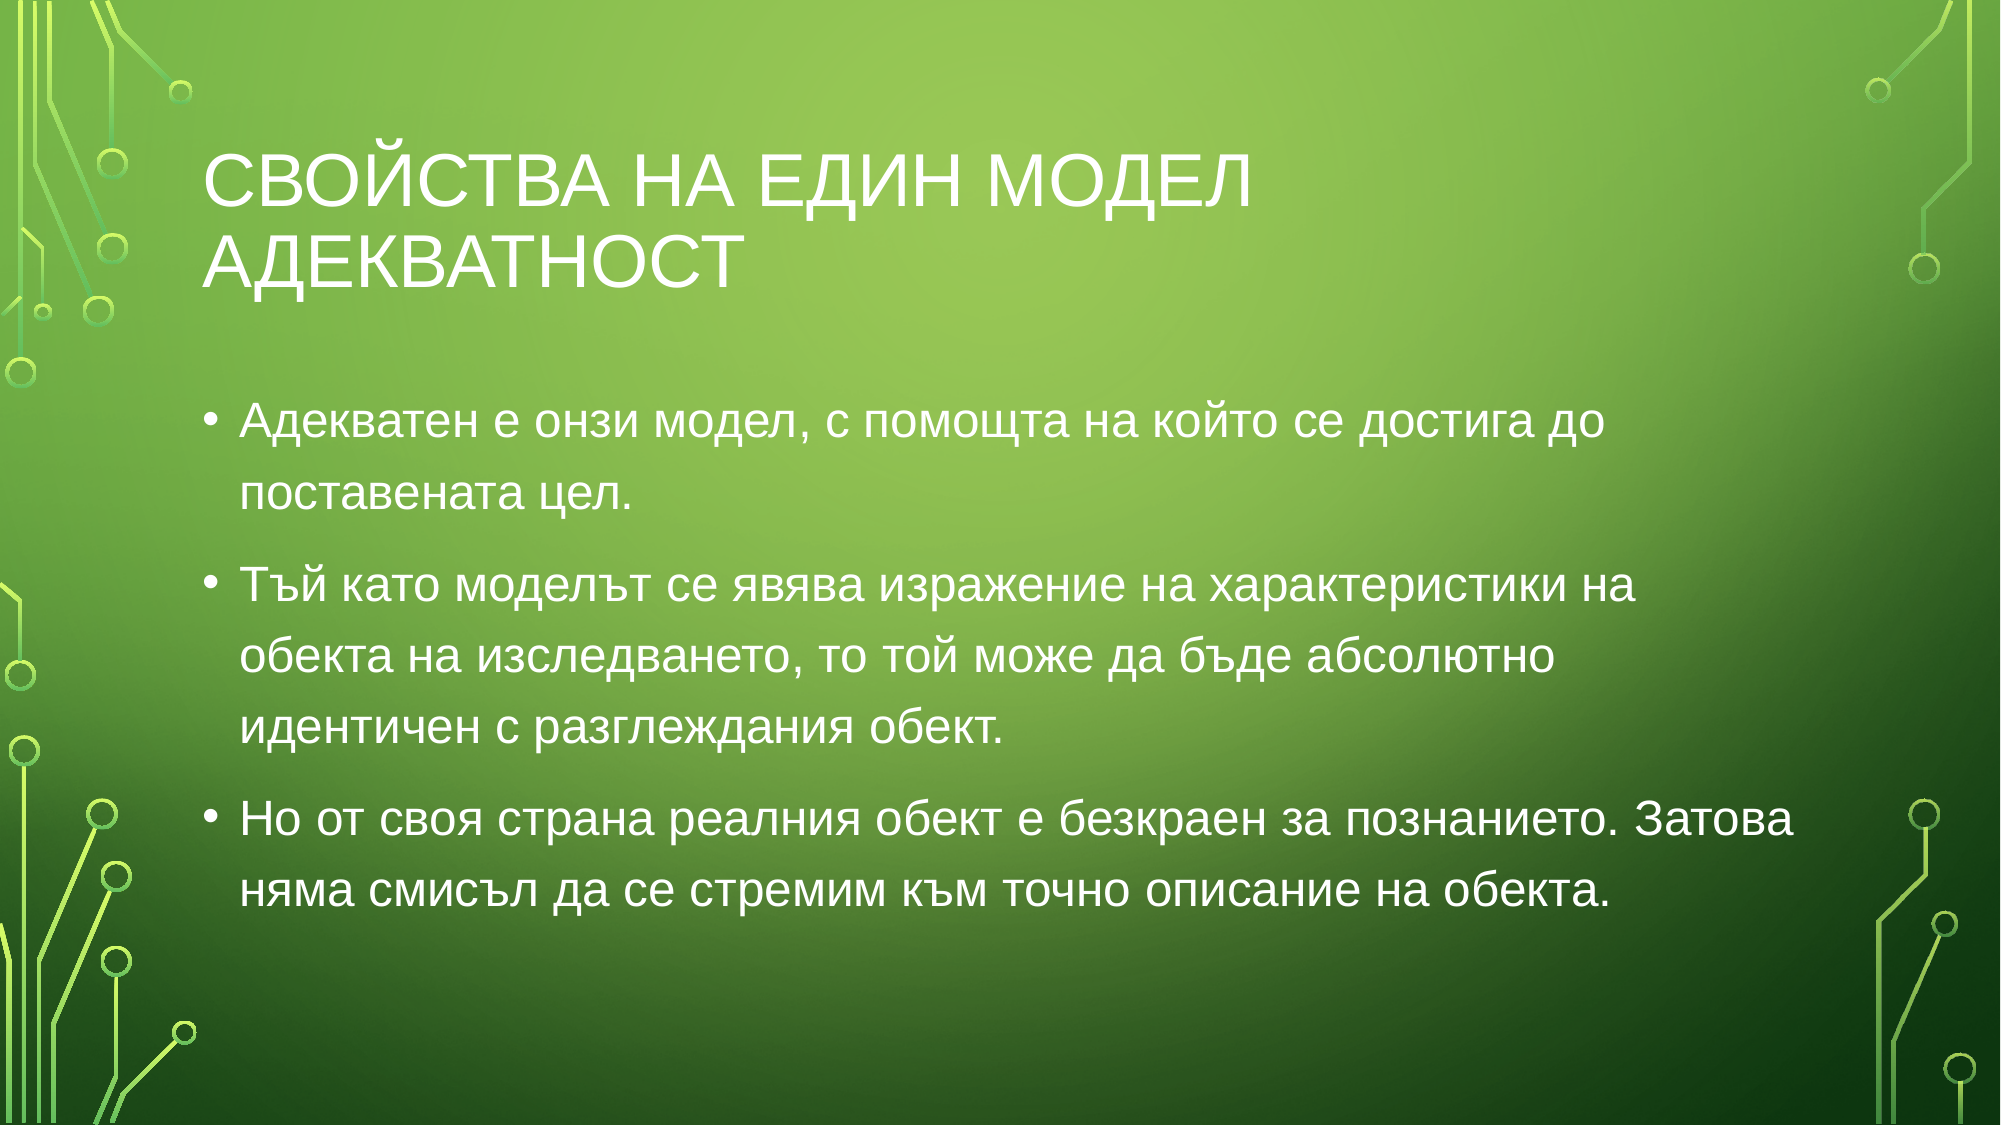

# СВОЙСТВА НА ЕДИН МОДЕЛ АДЕКВАТНОСТ
Адекватен е онзи модел, с помощта на който се достига до поставената цел.
Тъй като моделът се явява изражение на характеристики на обекта на изследването, то той може да бъде абсолютно идентичен с разглеждания обект.
Но от своя страна реалния обект е безкраен за познанието. Затова няма смисъл да се стремим към точно описание на обекта.